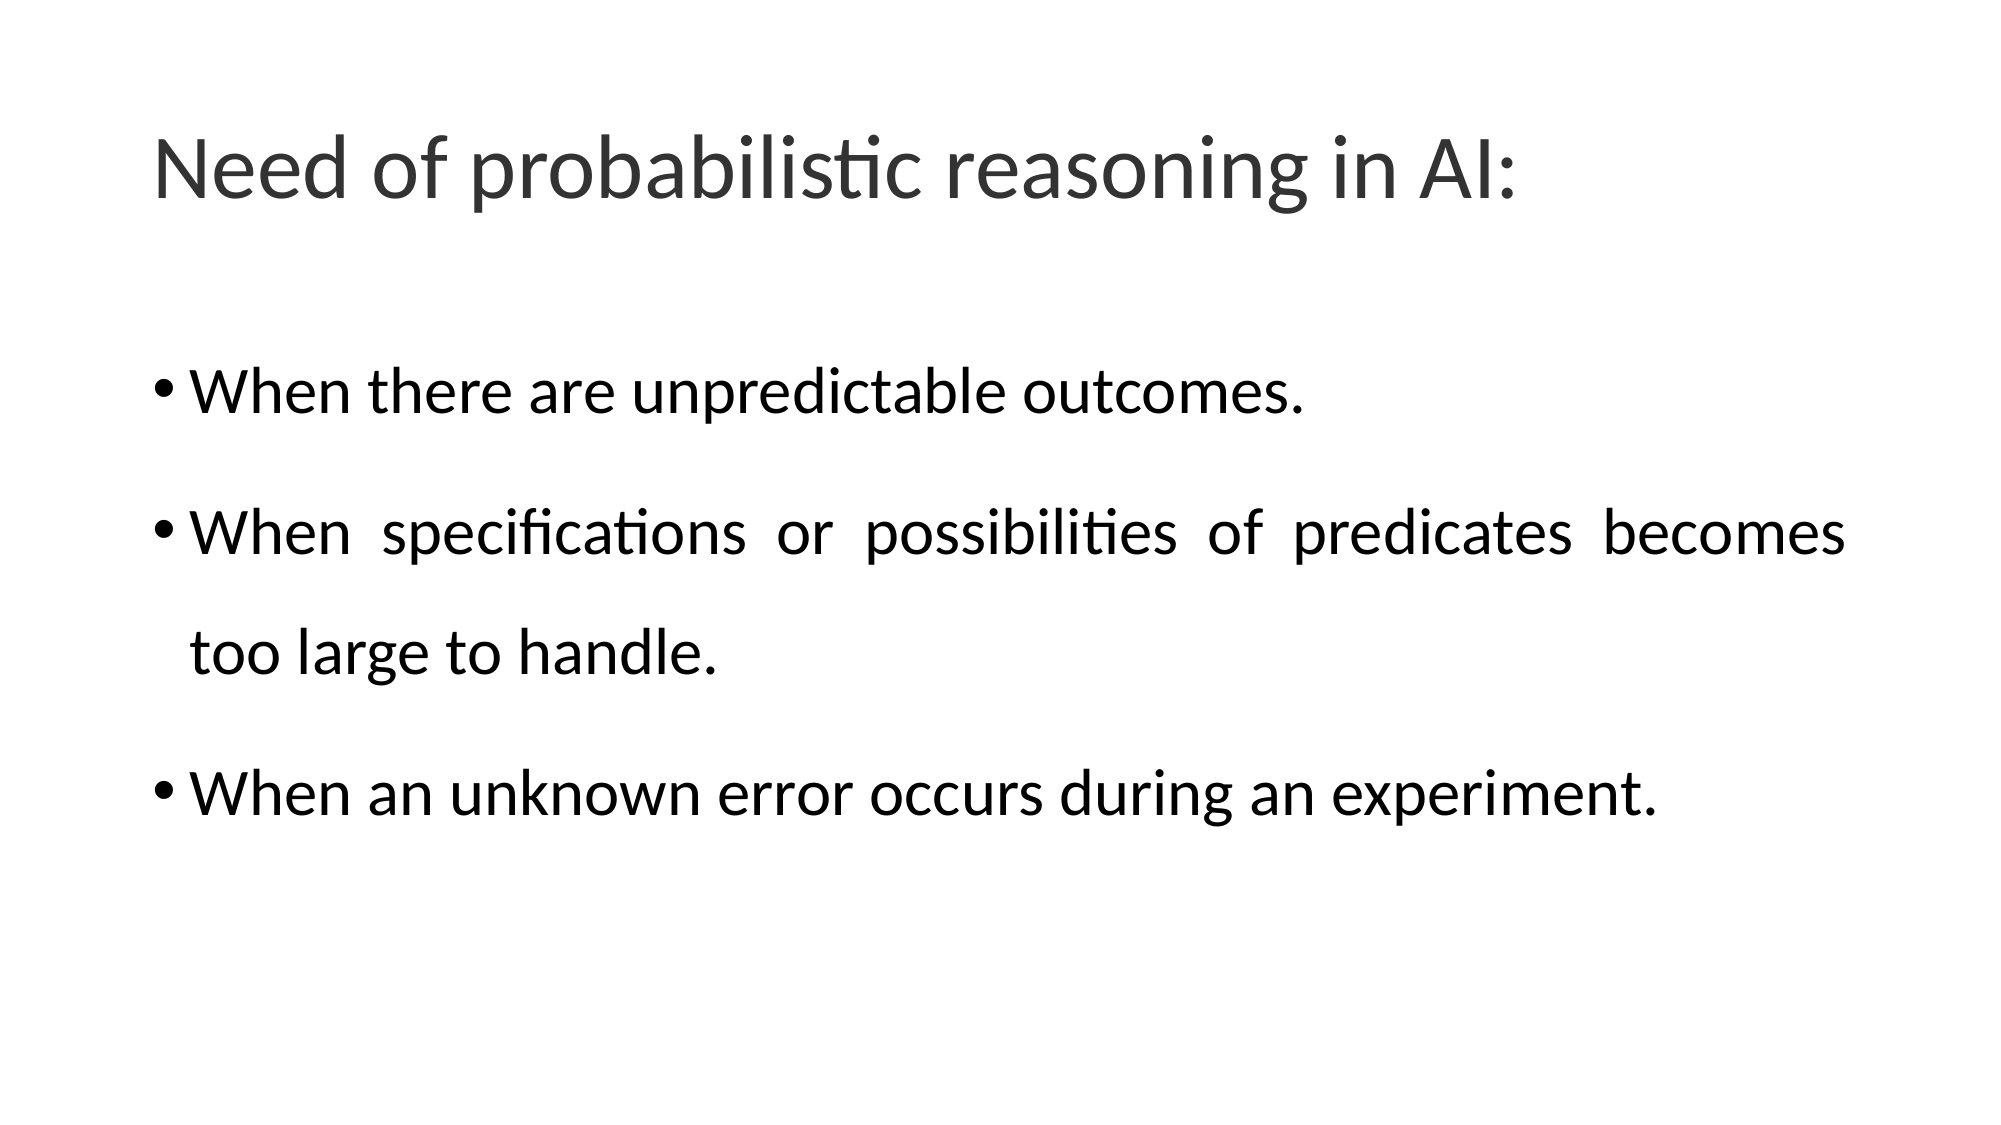

# Need of probabilistic reasoning in AI:
When there are unpredictable outcomes.
When specifications or possibilities of predicates becomes too large to handle.
When an unknown error occurs during an experiment.